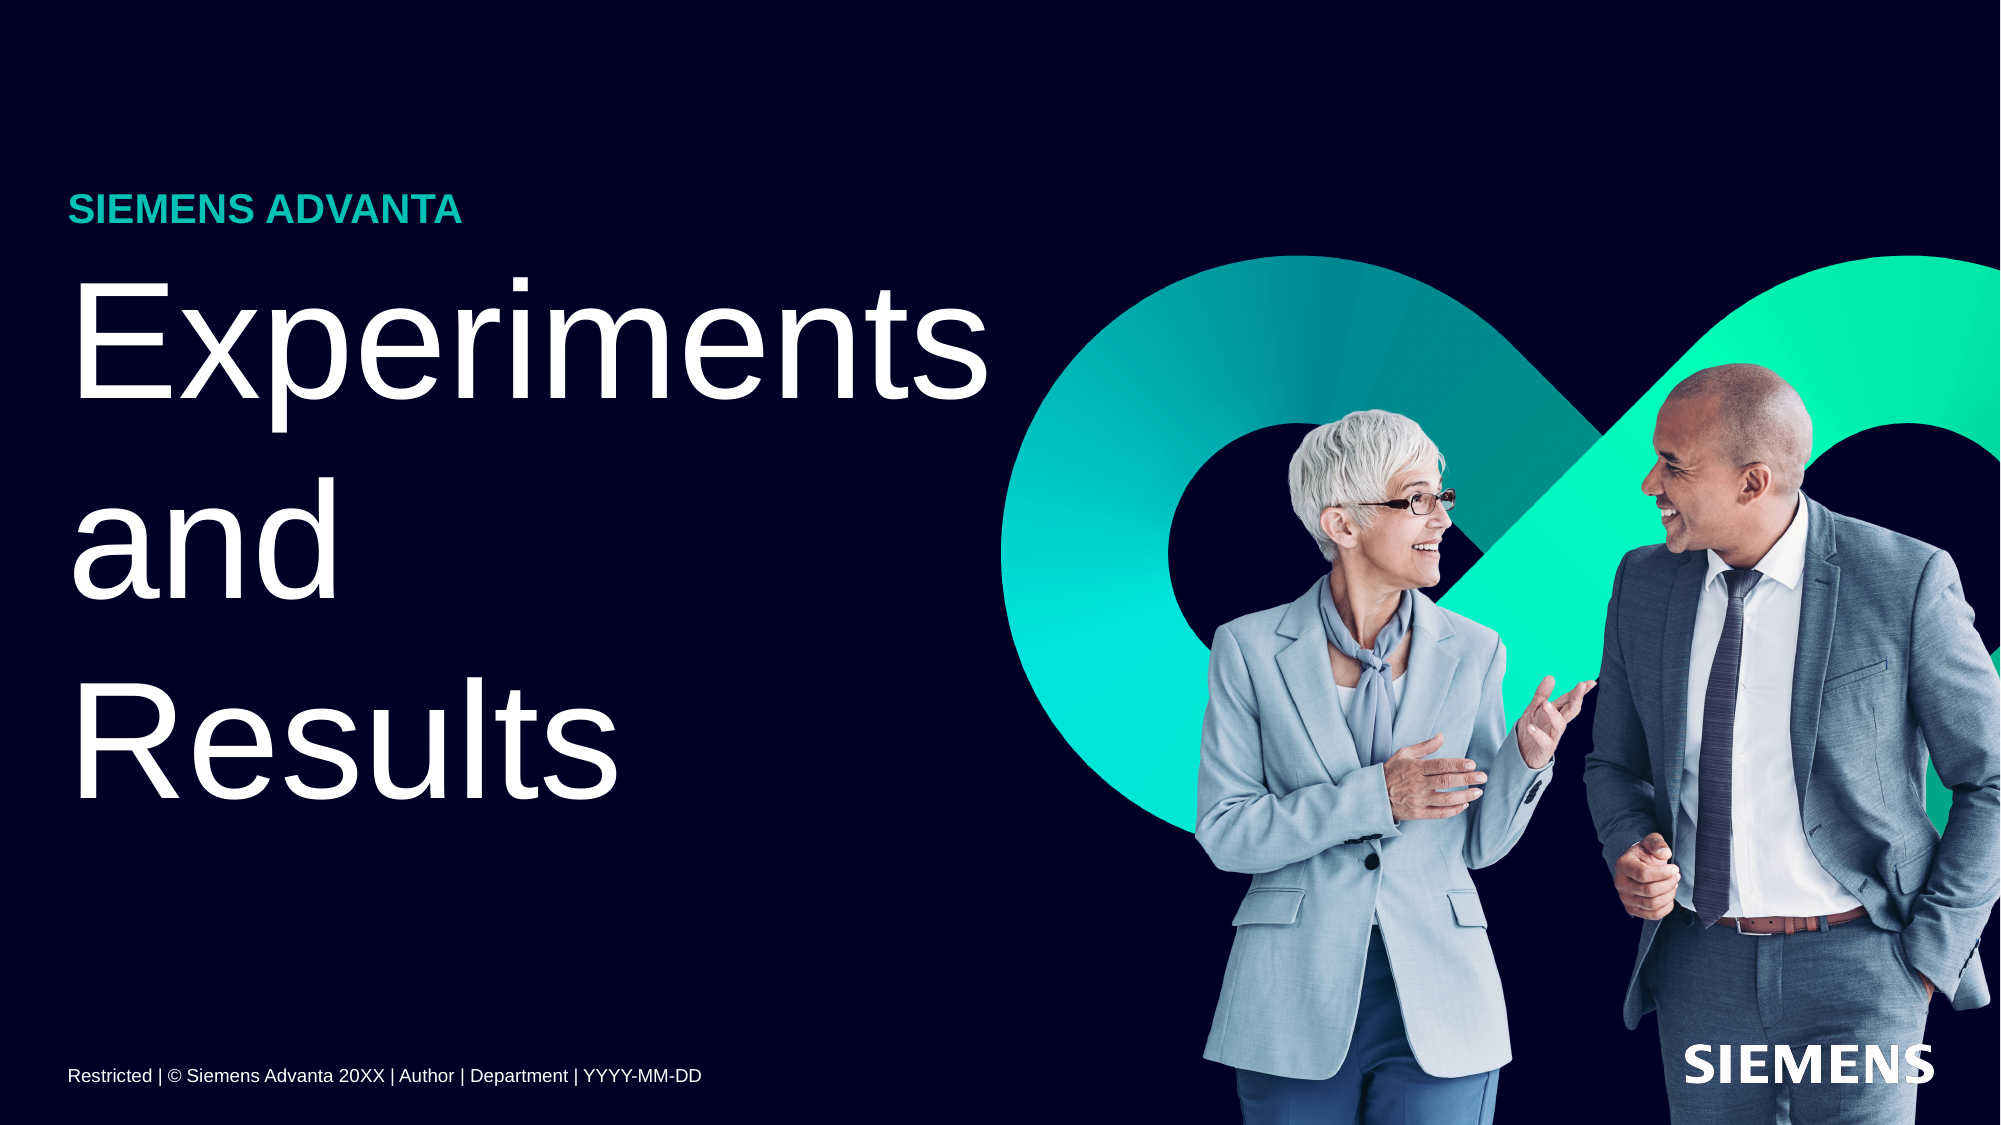

# Experiments and Results
Restricted | © Siemens Advanta 20XX | Author | Department | YYYY-MM-DD